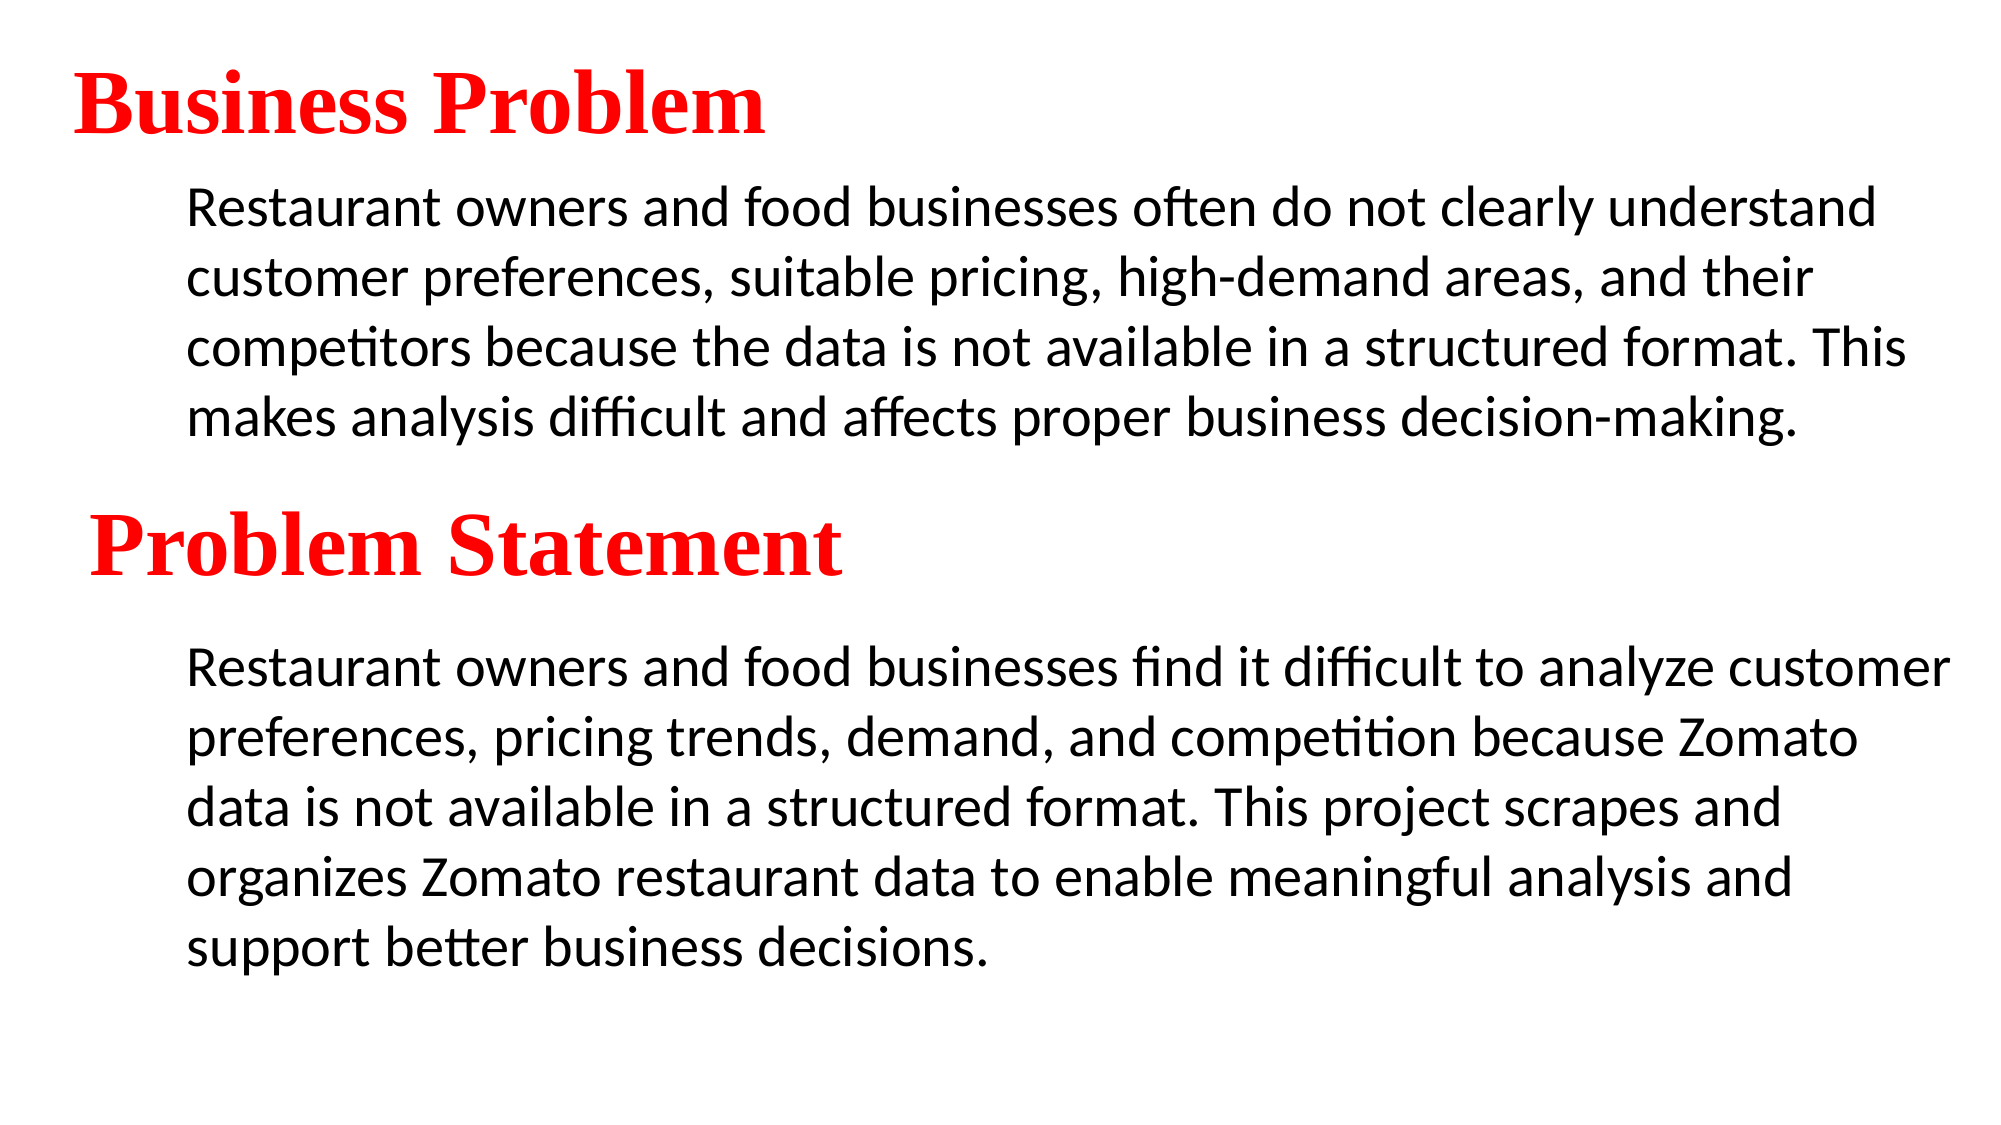

Business Problem
Restaurant owners and food businesses often do not clearly understand customer preferences, suitable pricing, high-demand areas, and their competitors because the data is not available in a structured format. This makes analysis difficult and affects proper business decision-making.
Problem Statement
Restaurant owners and food businesses find it difficult to analyze customer preferences, pricing trends, demand, and competition because Zomato data is not available in a structured format. This project scrapes and organizes Zomato restaurant data to enable meaningful analysis and support better business decisions.